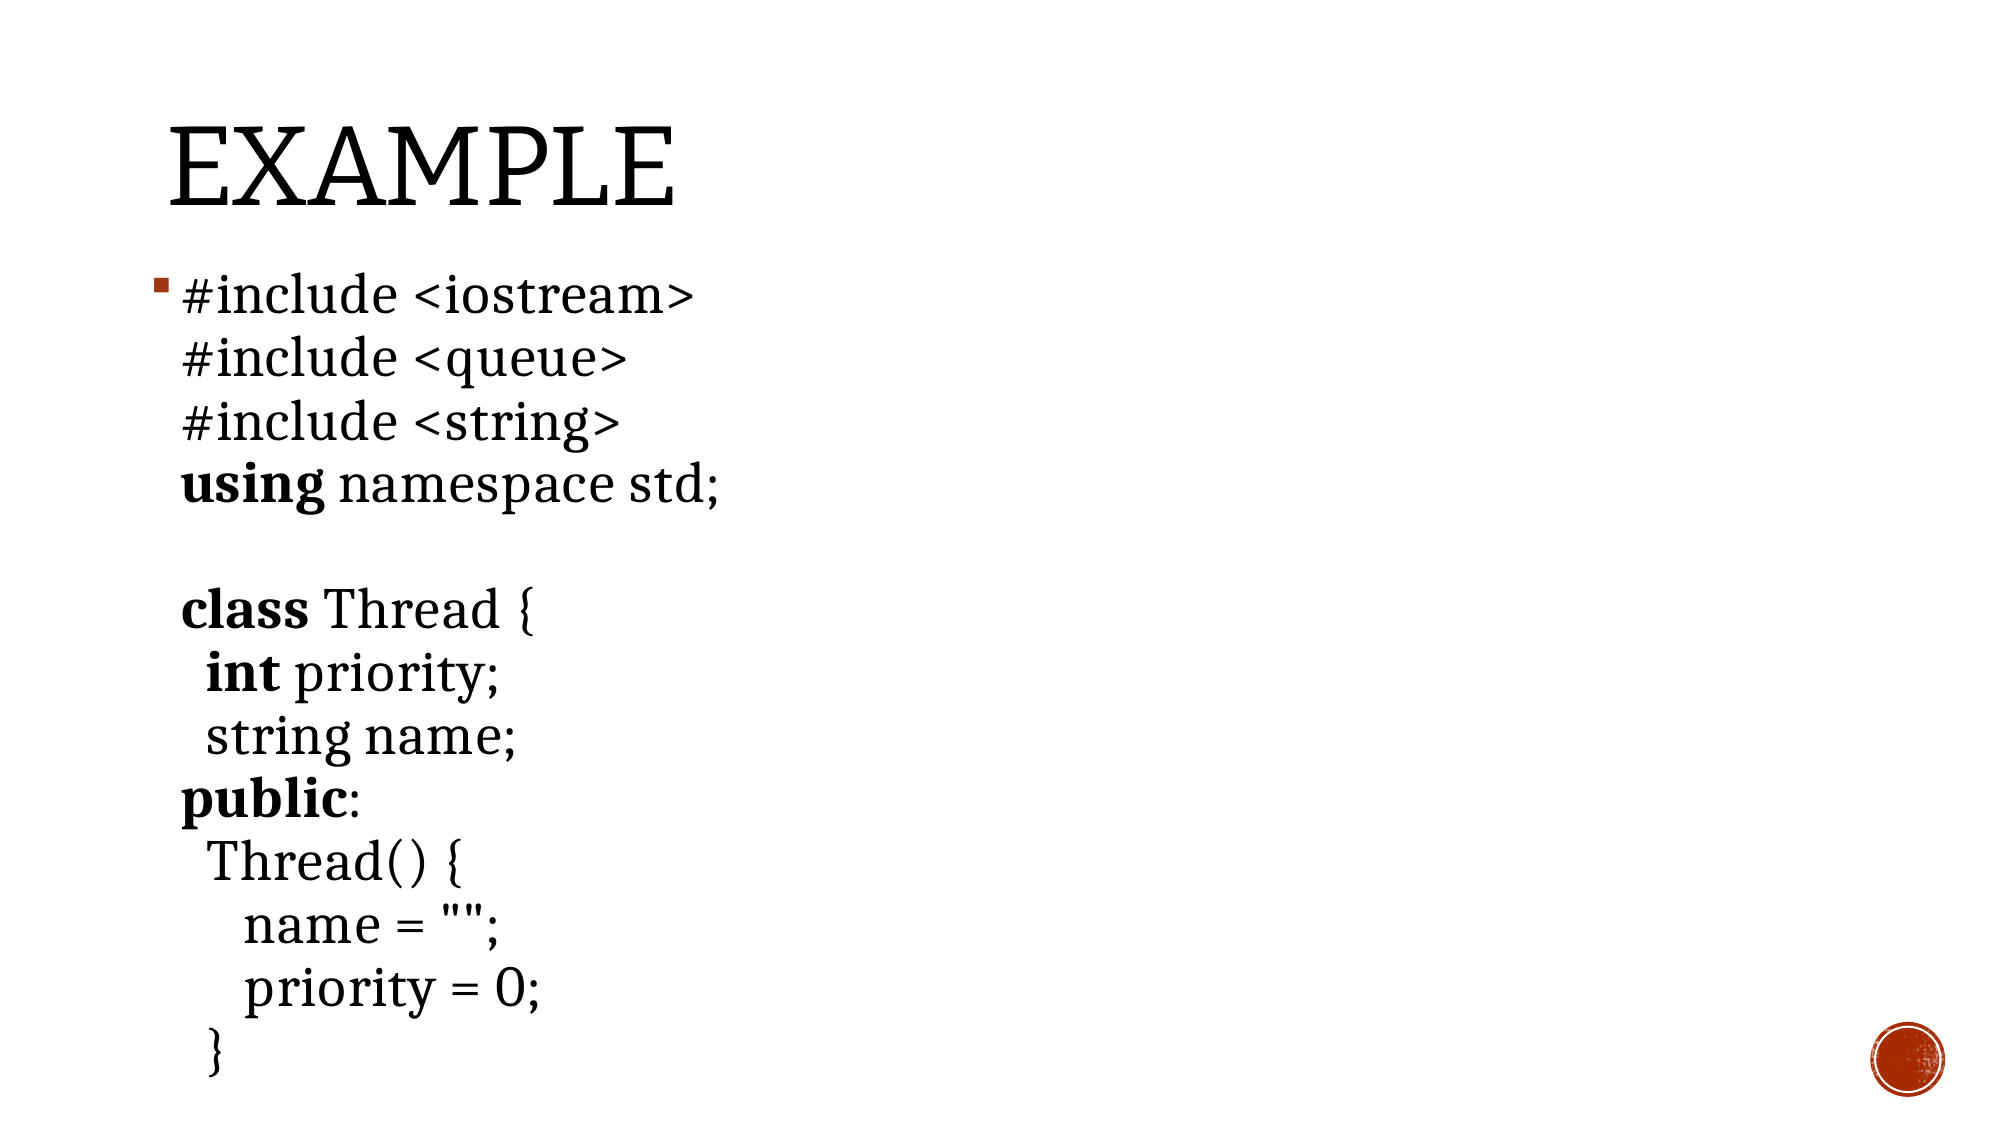

# Example
#include <iostream>
#include <queue>
#include <string>
using namespace std;
class Thread {
  int priority;
  string name;
public:
  Thread() { 
     name = ""; 
     priority = 0; 
  }